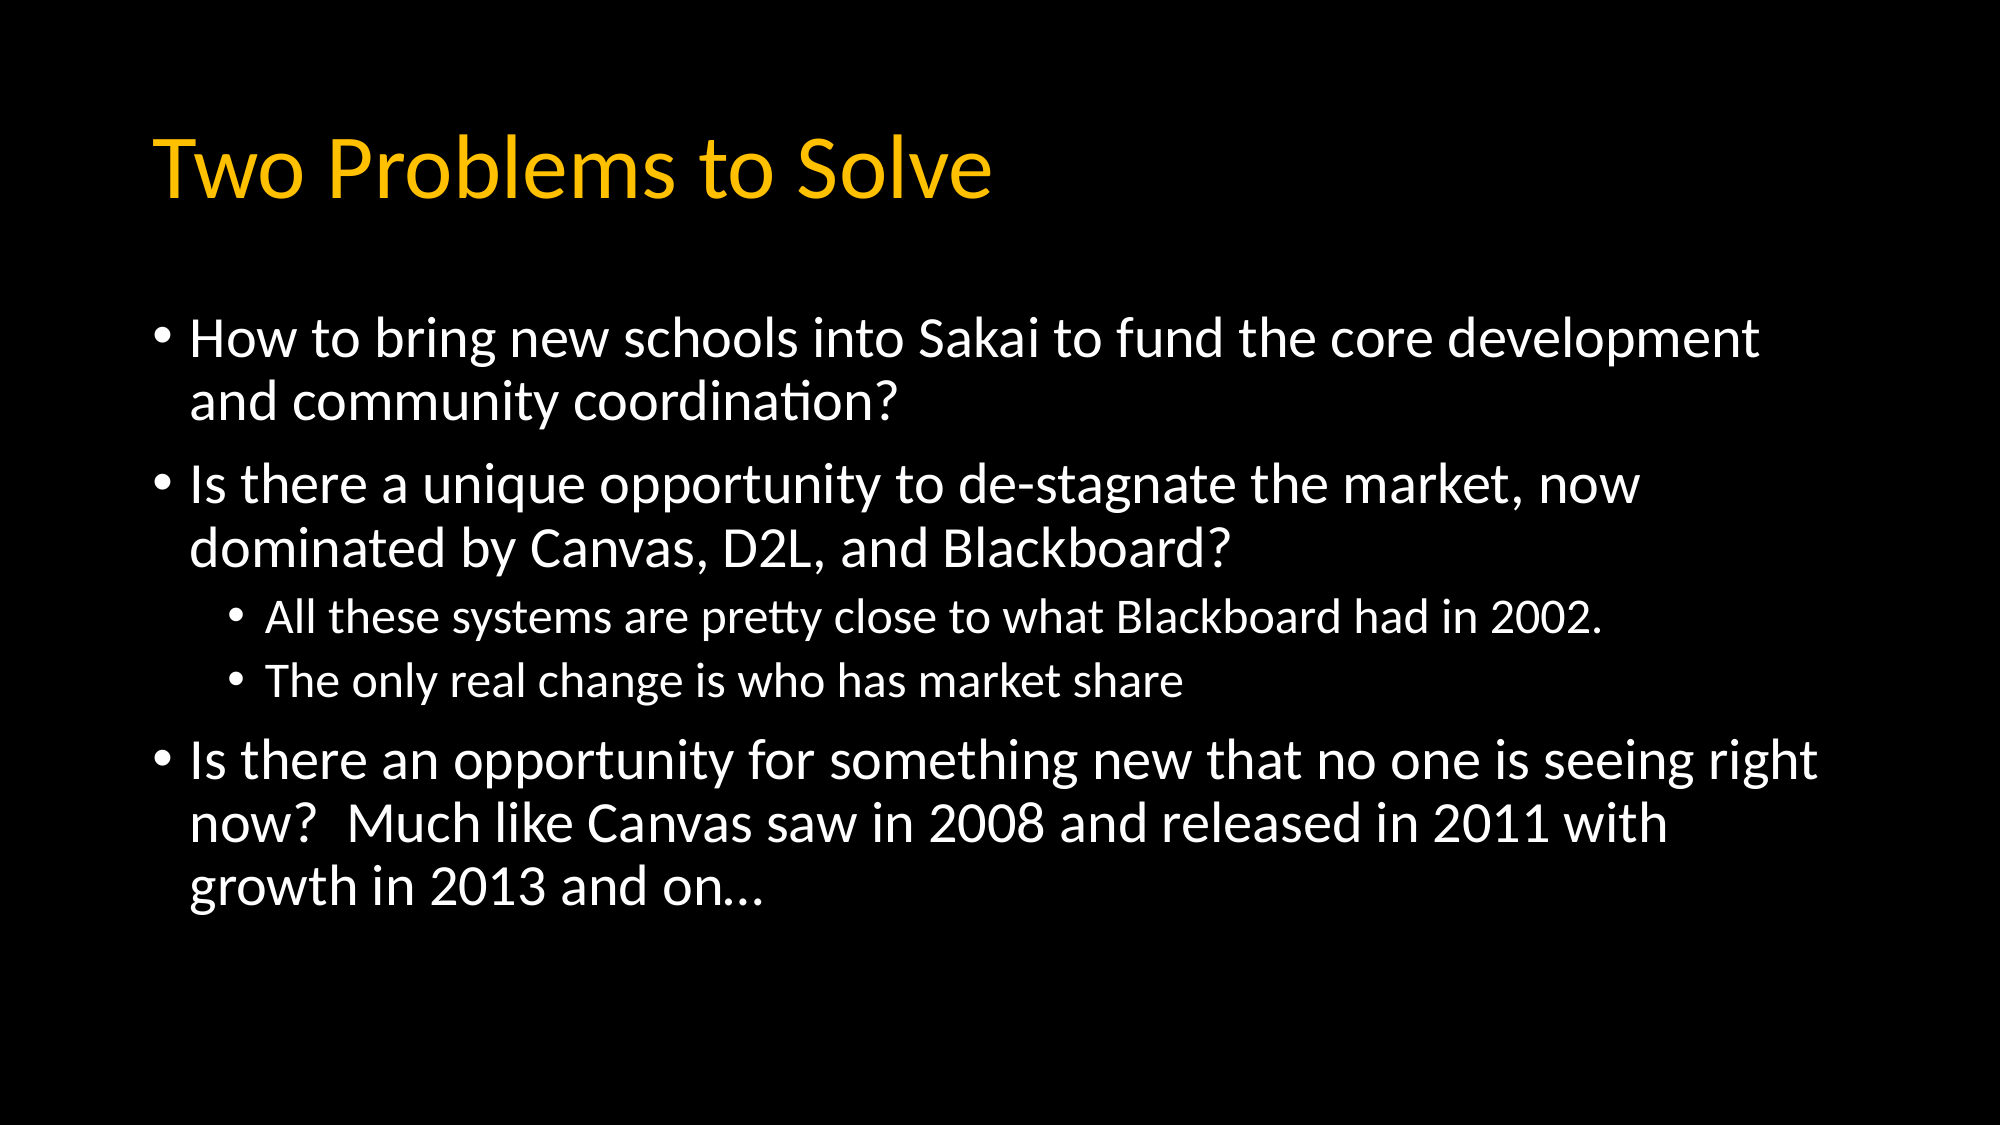

# Two Problems to Solve
How to bring new schools into Sakai to fund the core development and community coordination?
Is there a unique opportunity to de-stagnate the market, now dominated by Canvas, D2L, and Blackboard?
All these systems are pretty close to what Blackboard had in 2002.
The only real change is who has market share
Is there an opportunity for something new that no one is seeing right now?  Much like Canvas saw in 2008 and released in 2011 with growth in 2013 and on…